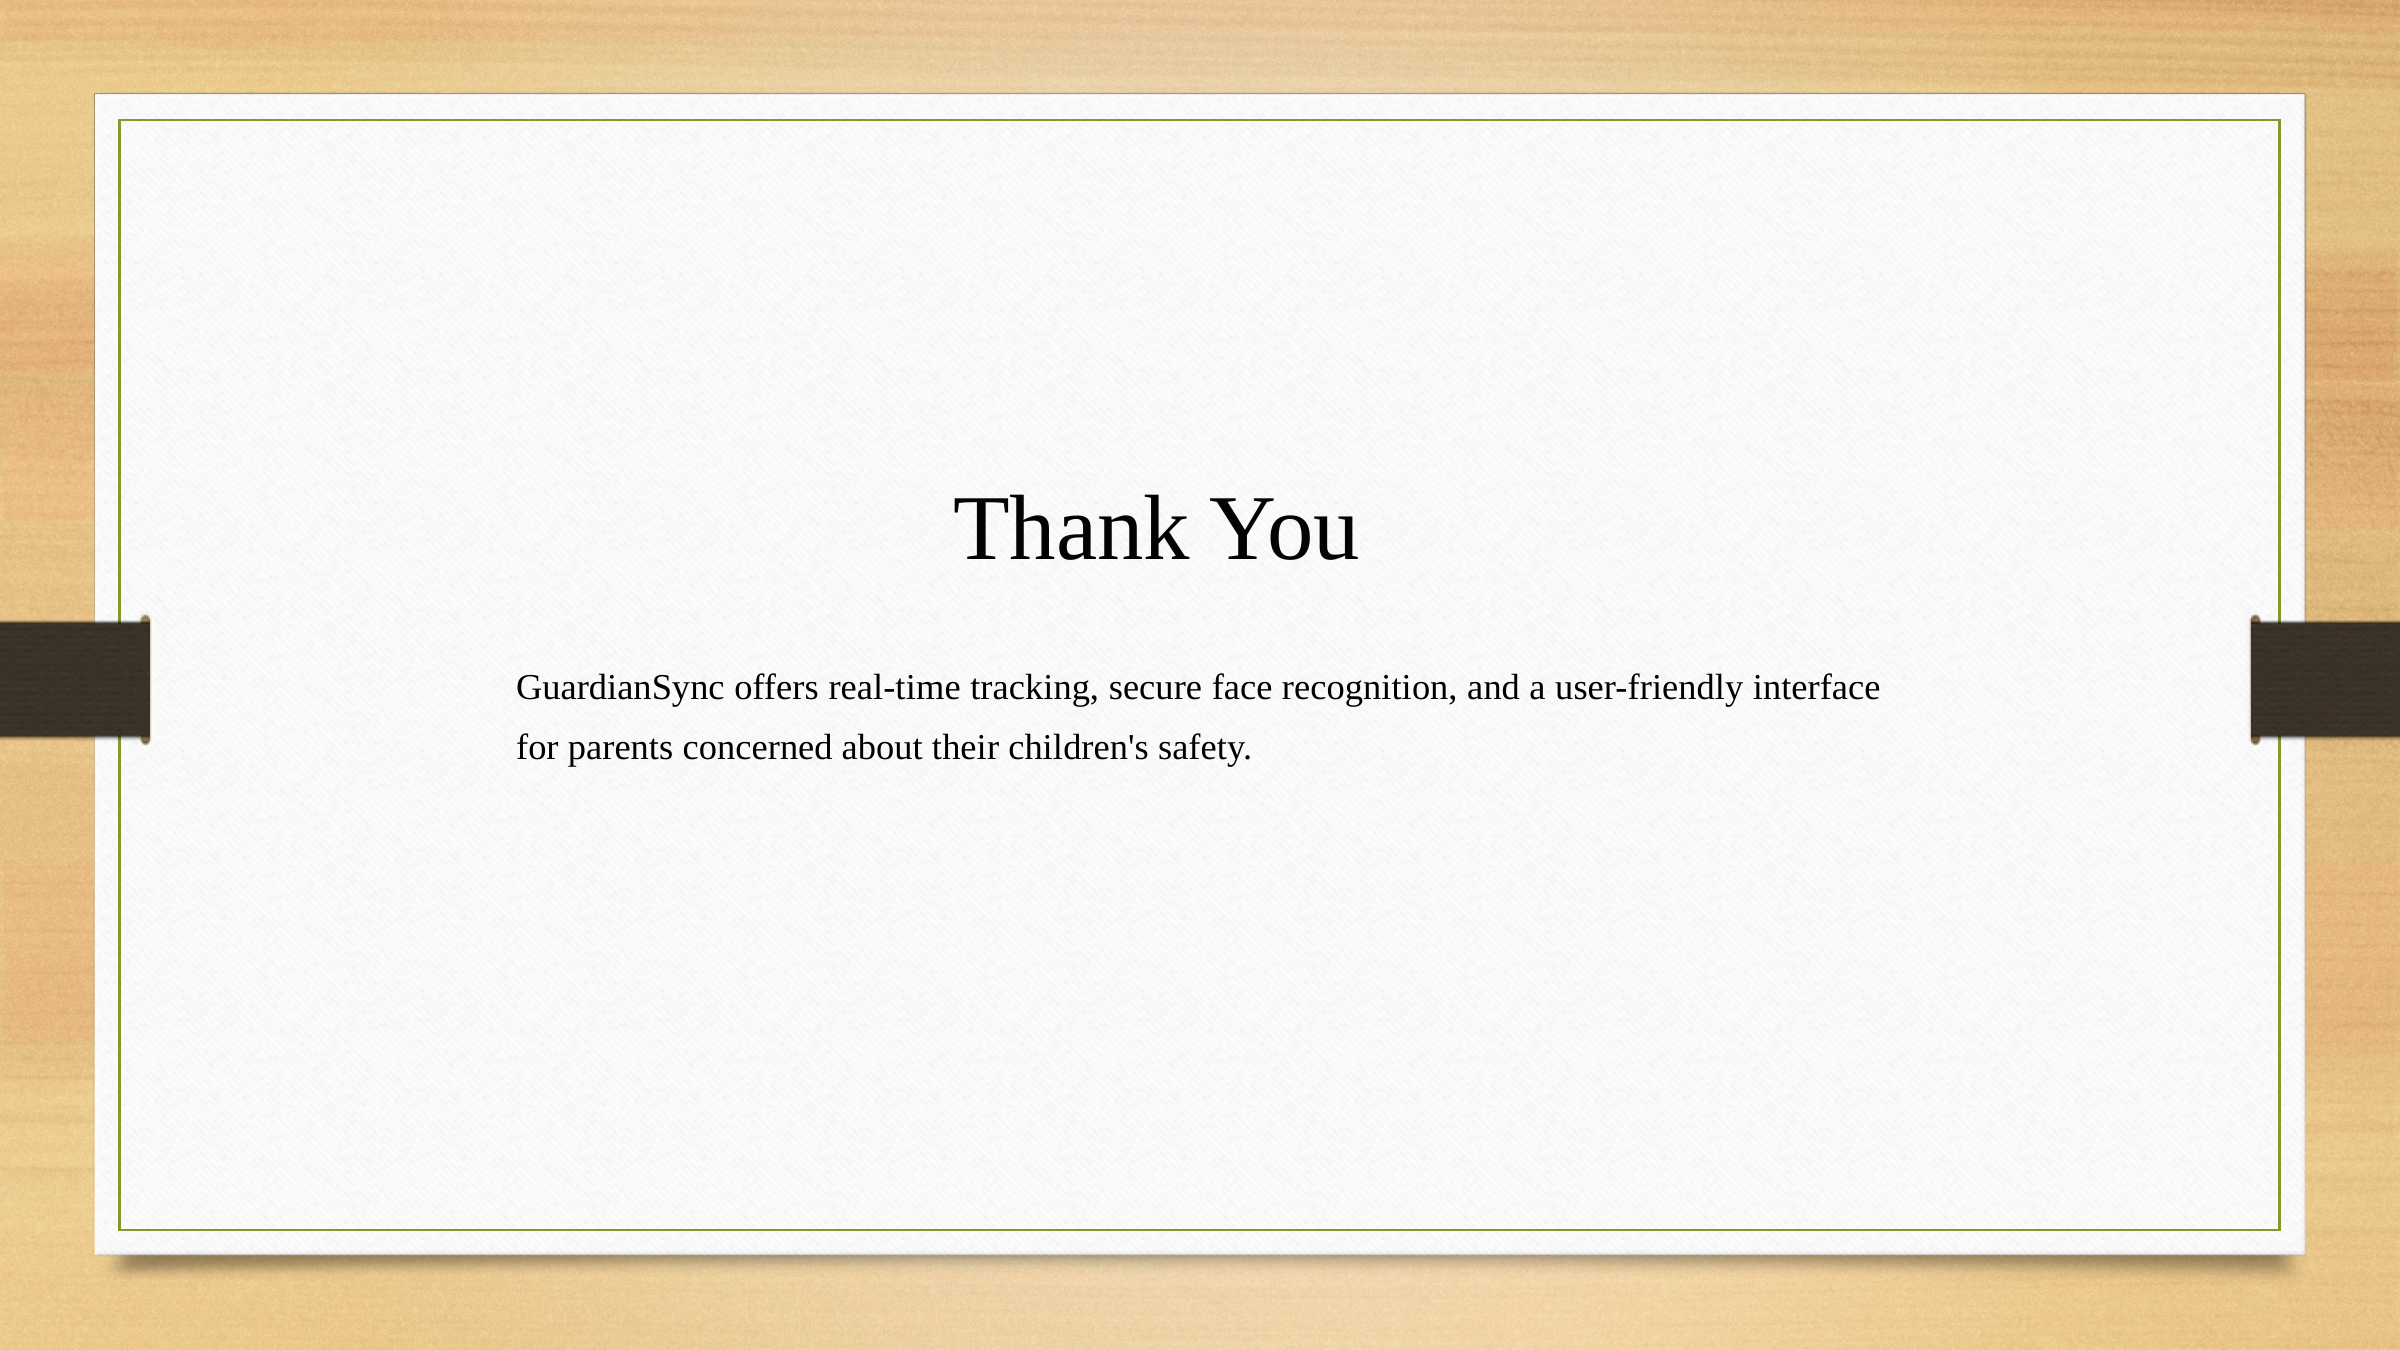

Thank You
GuardianSync offers real-time tracking, secure face recognition, and a user-friendly interface for parents concerned about their children's safety.